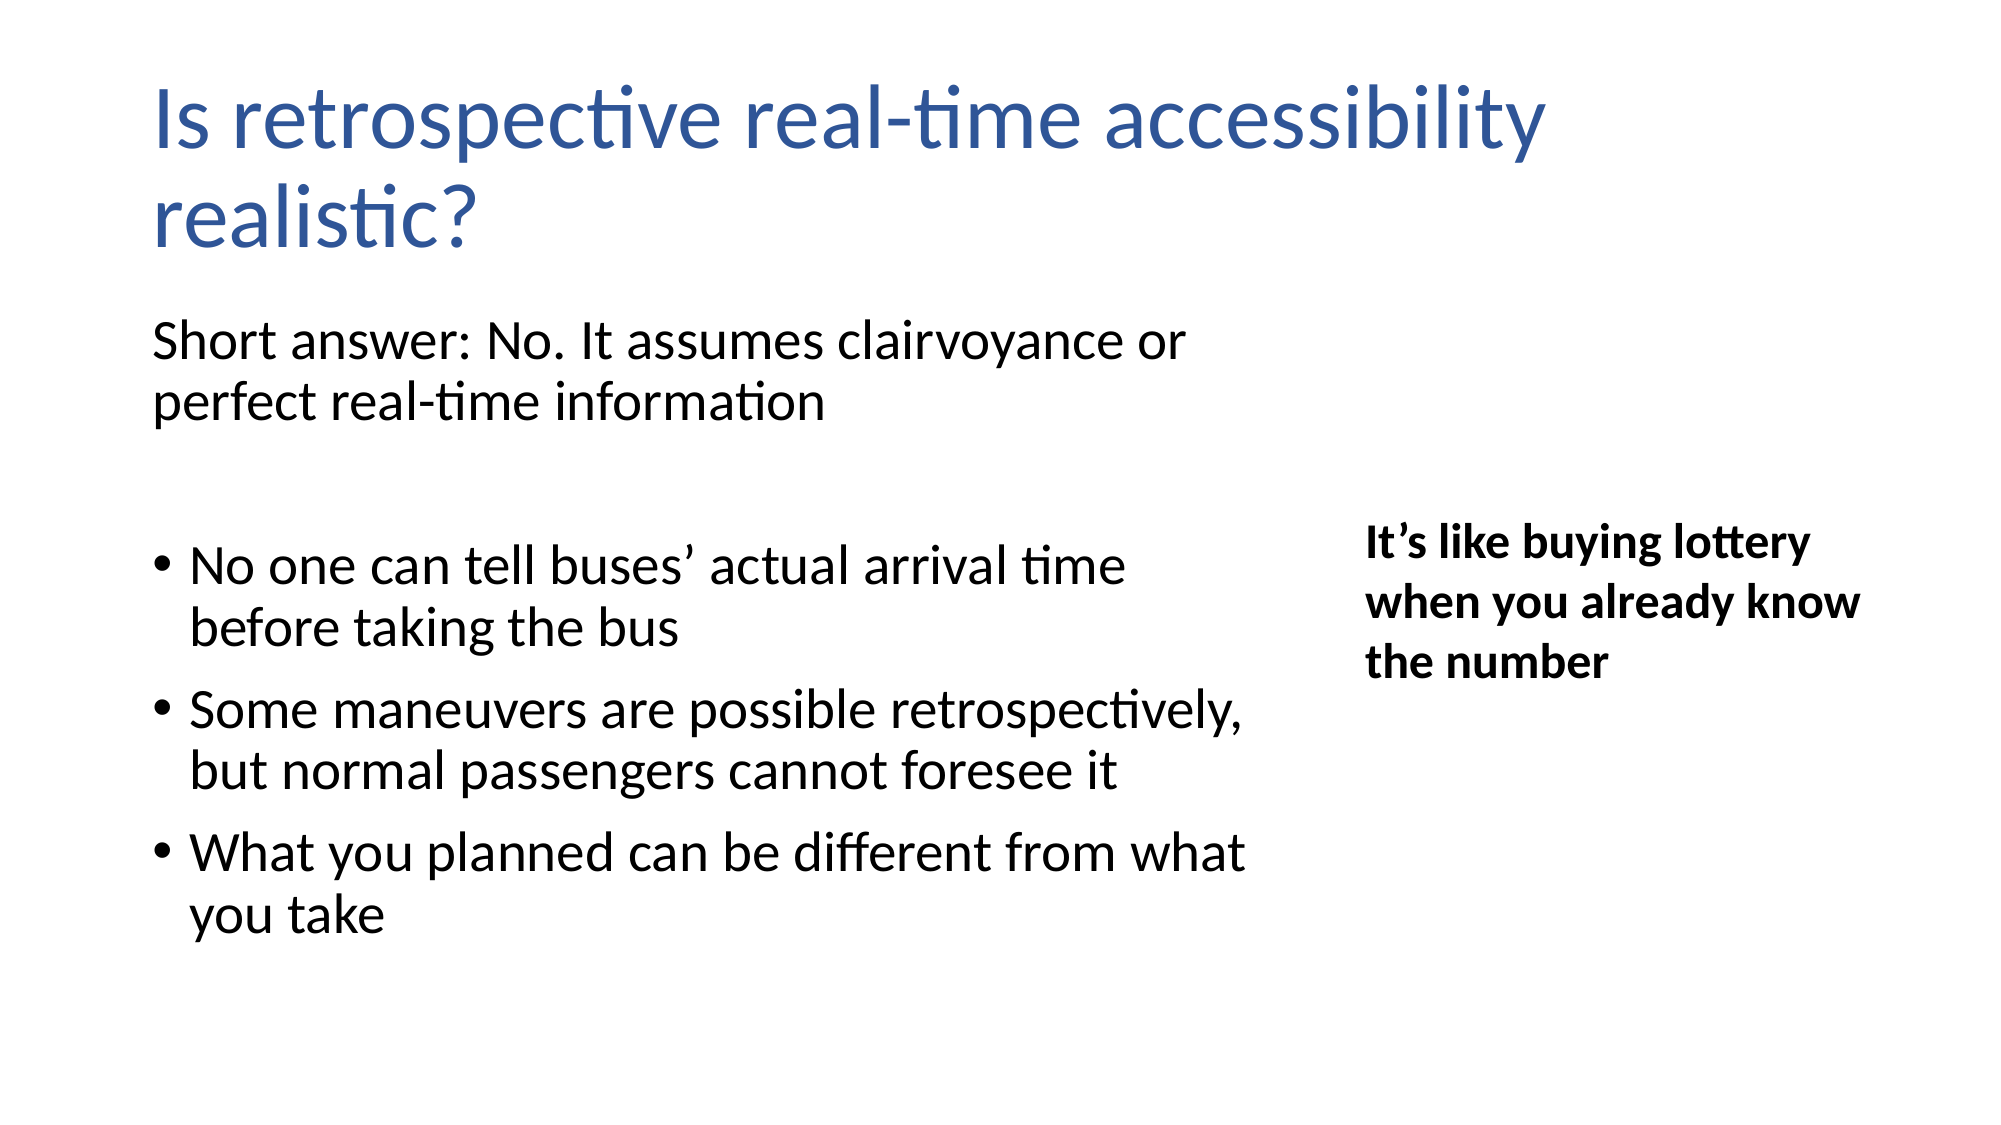

# Is retrospective real-time accessibility realistic?
Short answer: No. It assumes clairvoyance or perfect real-time information

No one can tell buses’ actual arrival time before taking the bus
Some maneuvers are possible retrospectively, but normal passengers cannot foresee it
What you planned can be different from what you take
It’s like buying lottery when you already know the number